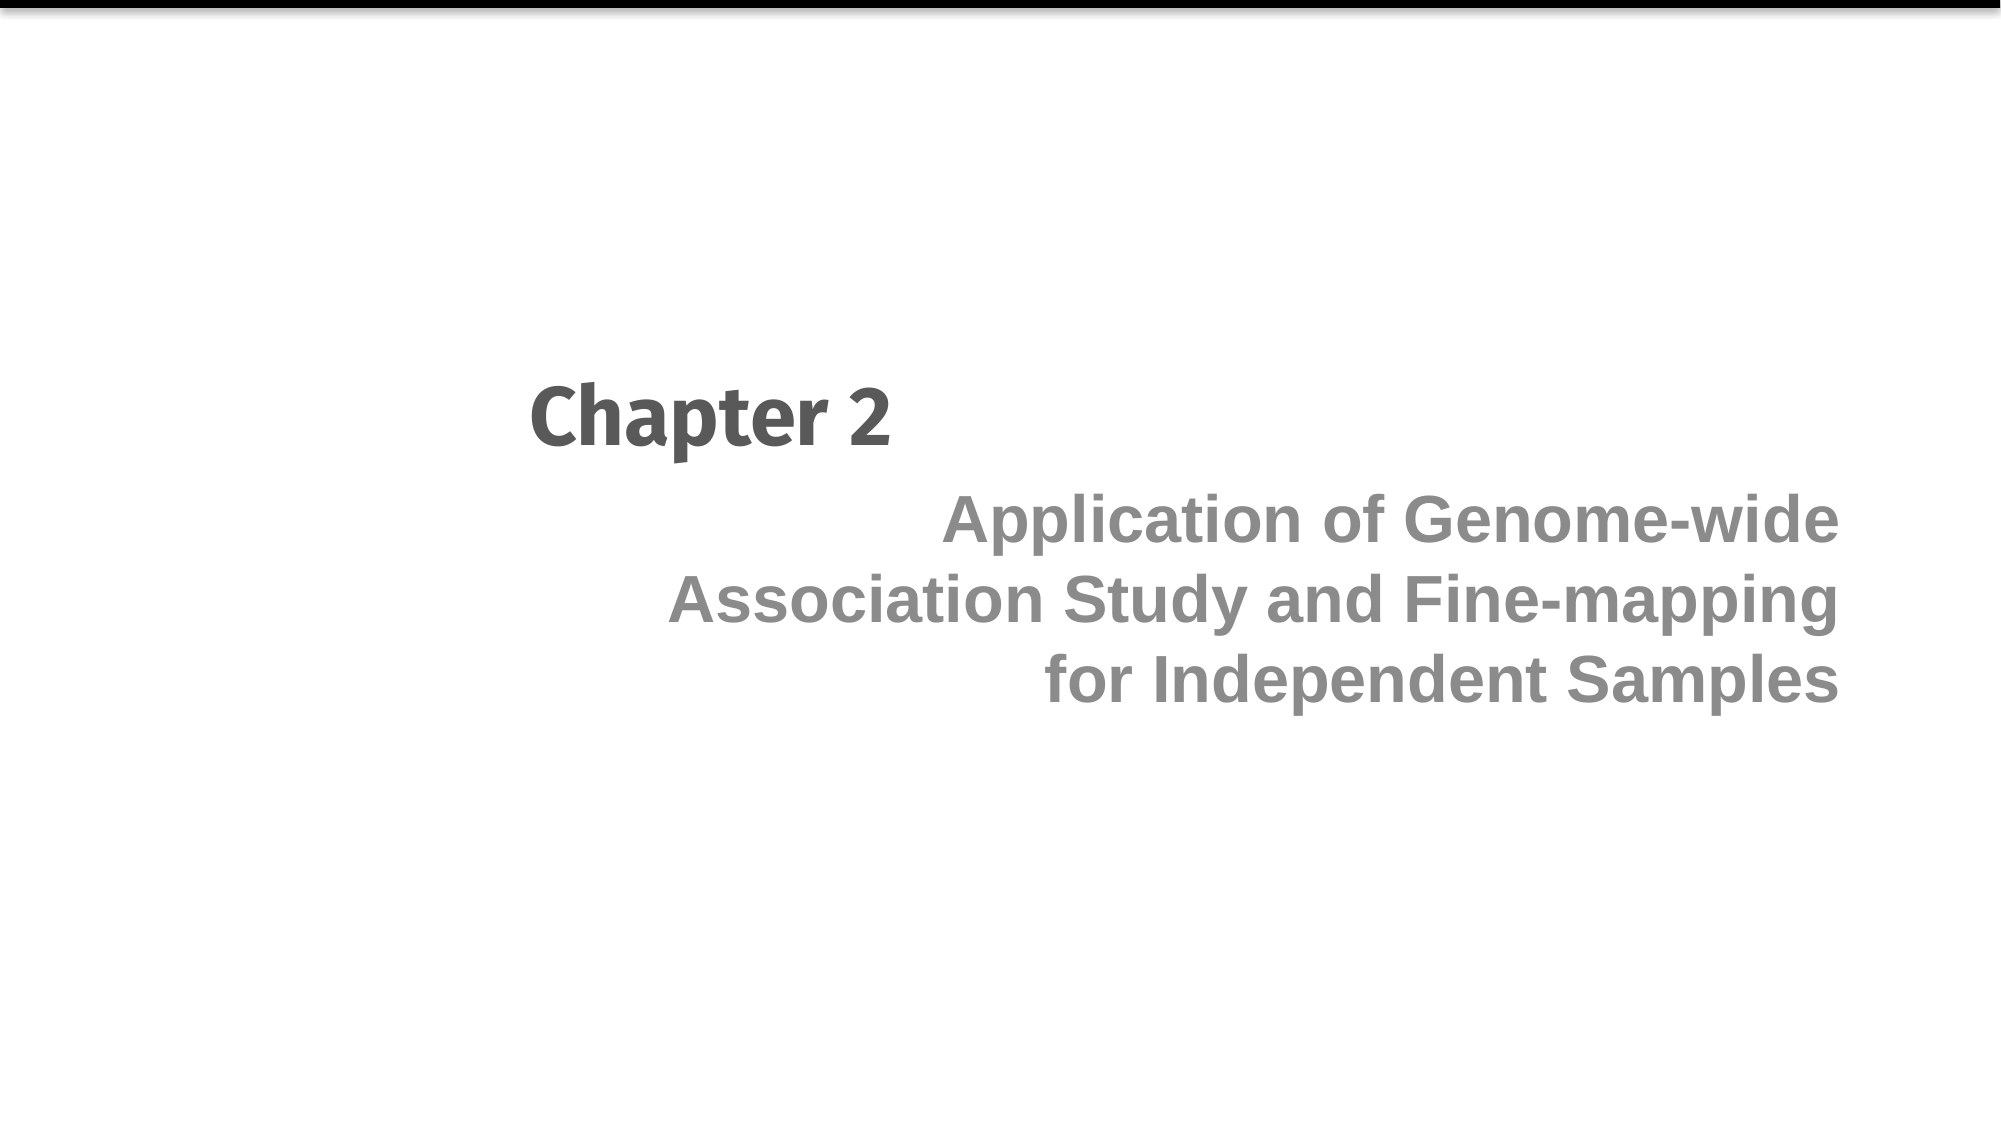

Chapter 2
Application of Genome-wide Association Study and Fine-mapping for Independent Samples